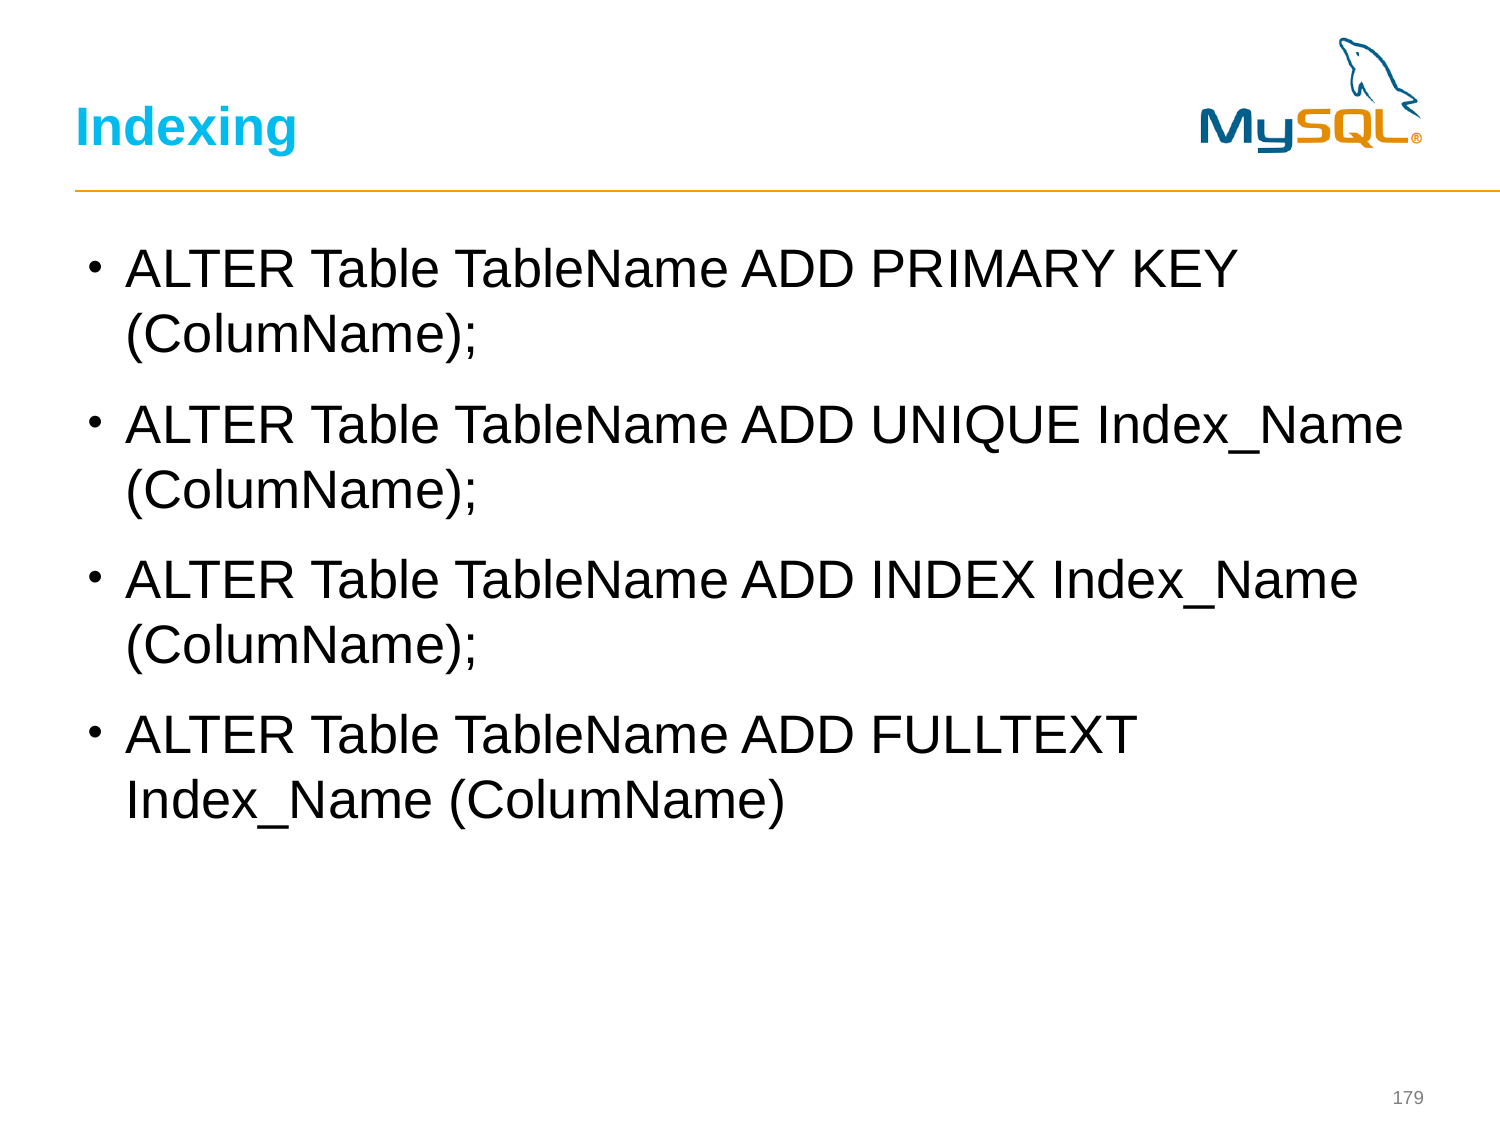

# Indexing
ALTER Table TableName ADD PRIMARY KEY (ColumName);
ALTER Table TableName ADD UNIQUE Index_Name (ColumName);
ALTER Table TableName ADD INDEX Index_Name (ColumName);
ALTER Table TableName ADD FULLTEXT Index_Name (ColumName)